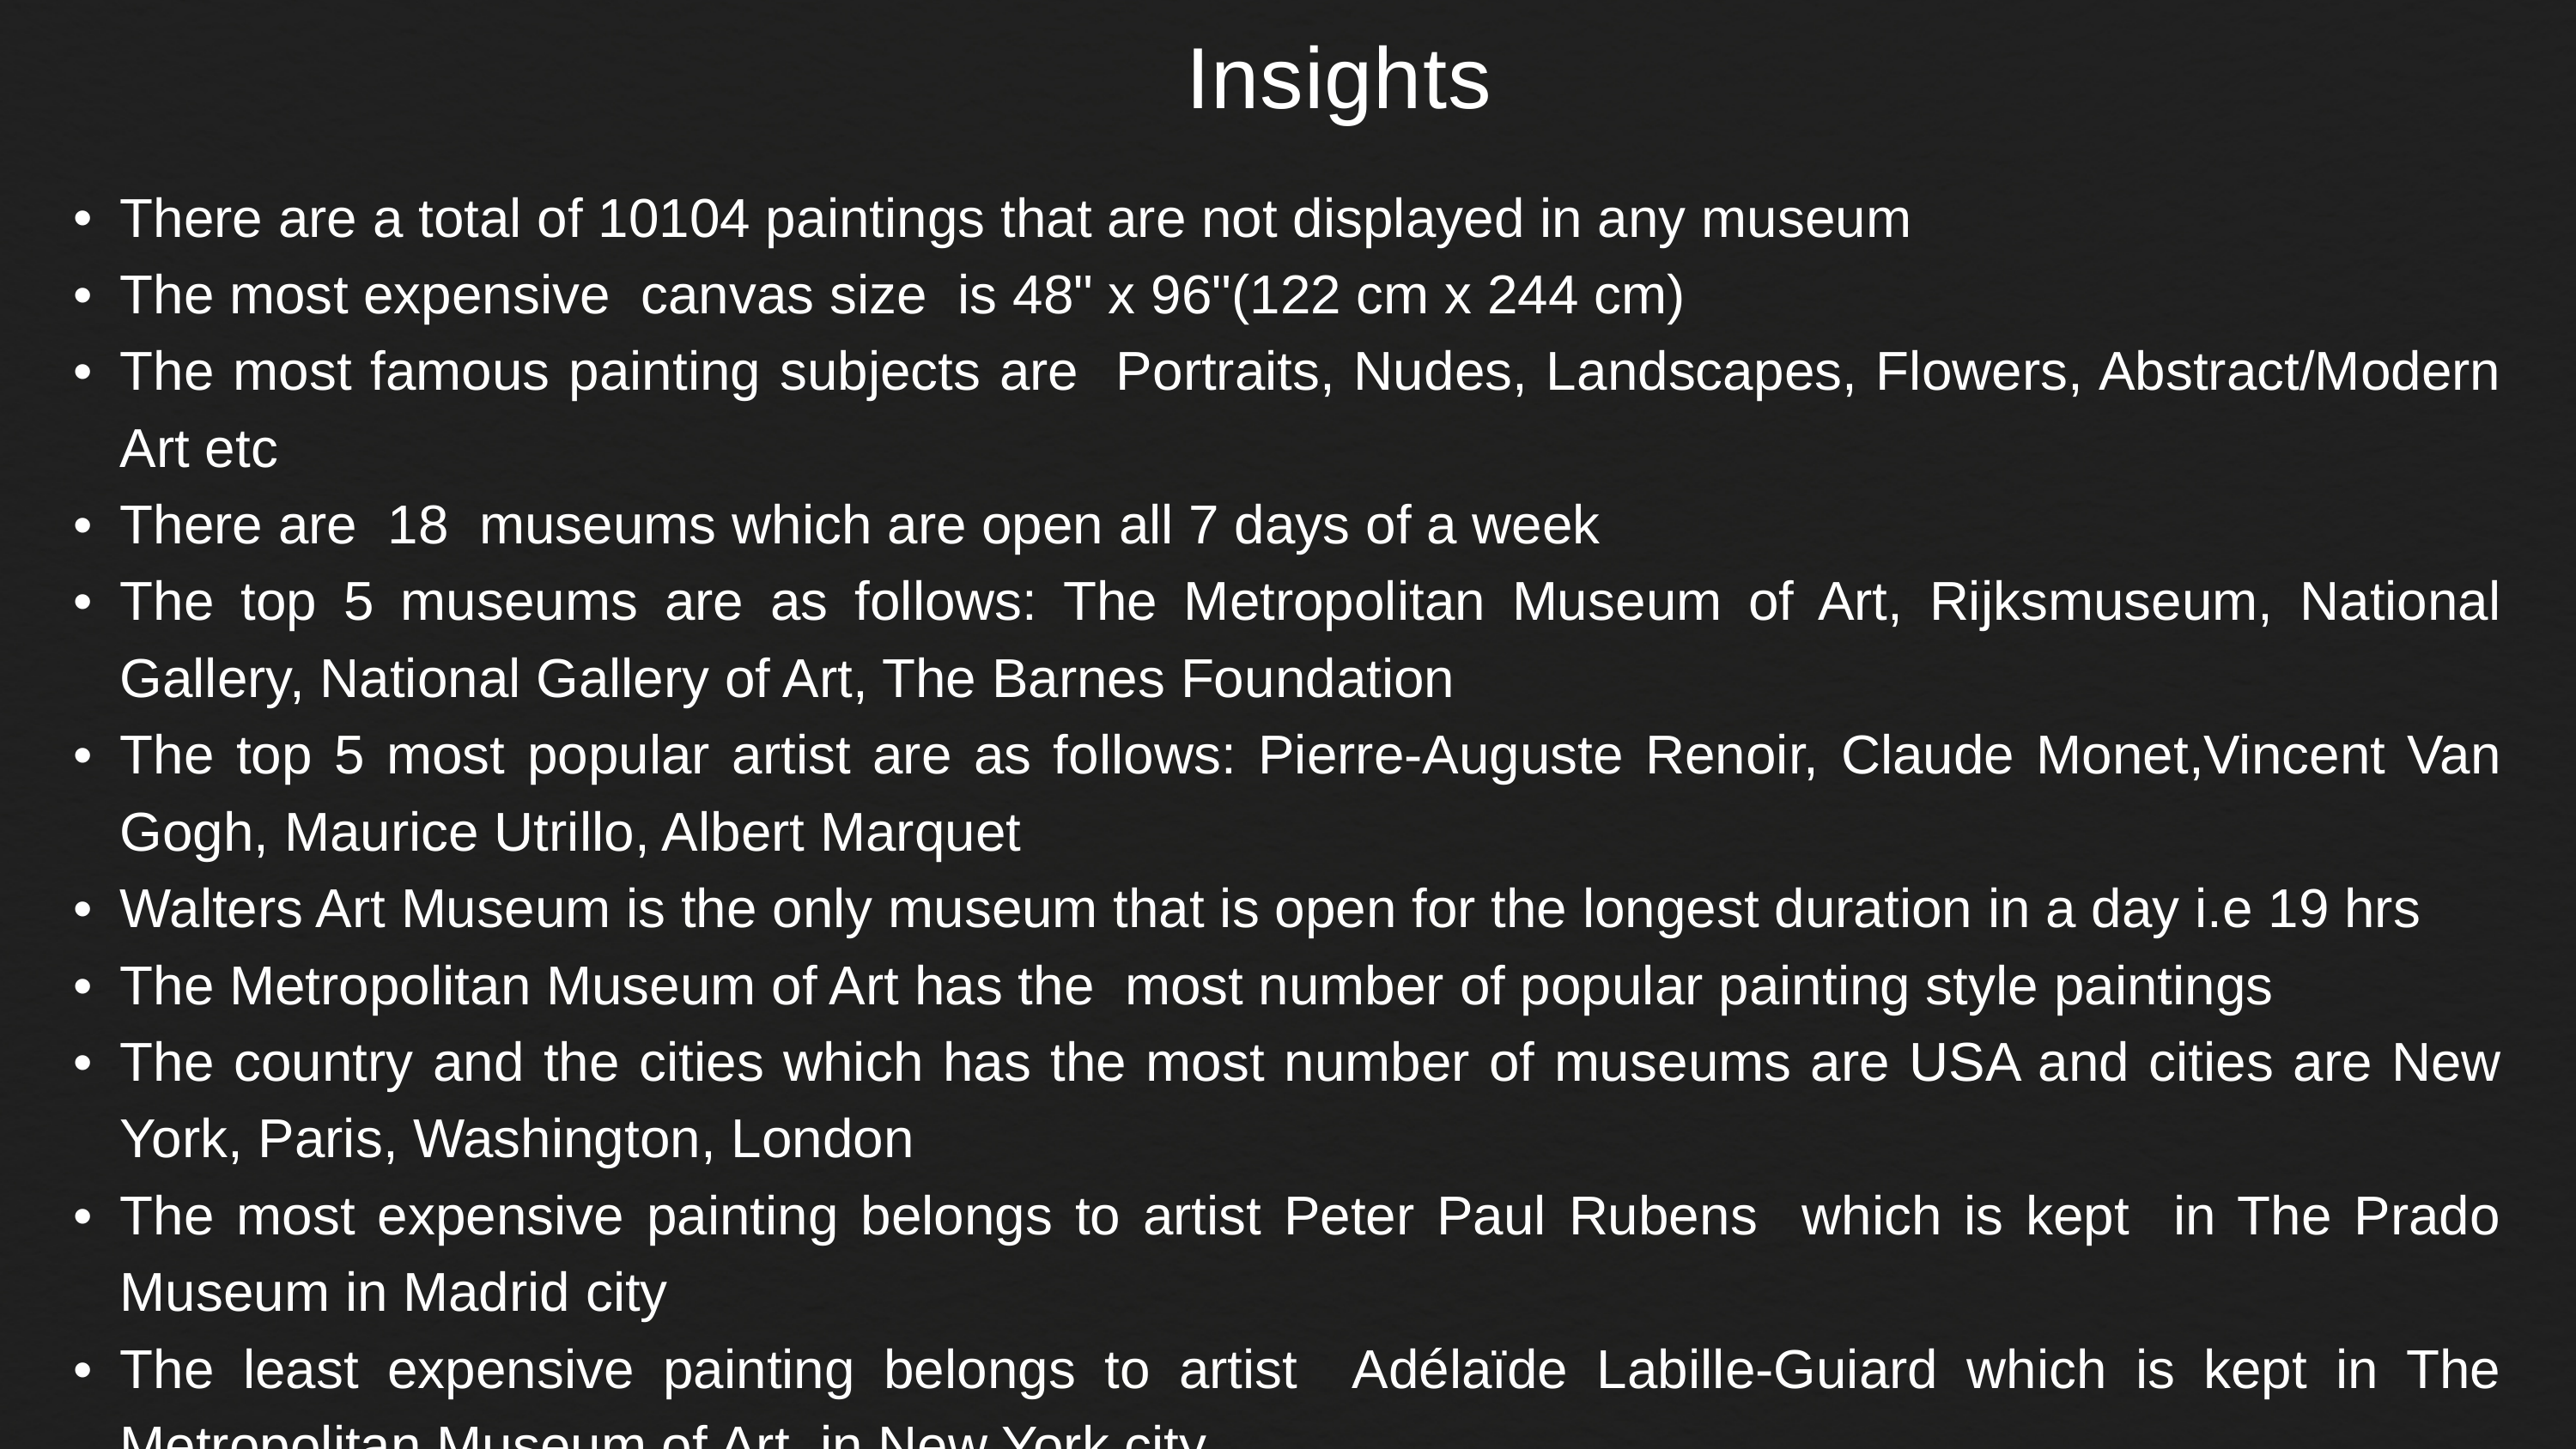

Insights
| There are a total of 10104 paintings that are not displayed in any museum The most expensive canvas size is 48" x 96"(122 cm x 244 cm) The most famous painting subjects are Portraits, Nudes, Landscapes, Flowers, Abstract/Modern Art etc There are 18 museums which are open all 7 days of a week The top 5 museums are as follows: The Metropolitan Museum of Art, Rijksmuseum, National Gallery, National Gallery of Art, The Barnes Foundation The top 5 most popular artist are as follows: Pierre-Auguste Renoir, Claude Monet,Vincent Van Gogh, Maurice Utrillo, Albert Marquet Walters Art Museum is the only museum that is open for the longest duration in a day i.e 19 hrs The Metropolitan Museum of Art has the most number of popular painting style paintings The country and the cities which has the most number of museums are USA and cities are New York, Paris, Washington, London The most expensive painting belongs to artist Peter Paul Rubens which is kept in The Prado Museum in Madrid city The least expensive painting belongs to artist Adélaïde Labille-Guiard which is kept in The Metropolitan Museum of Art in New York city |
| --- |